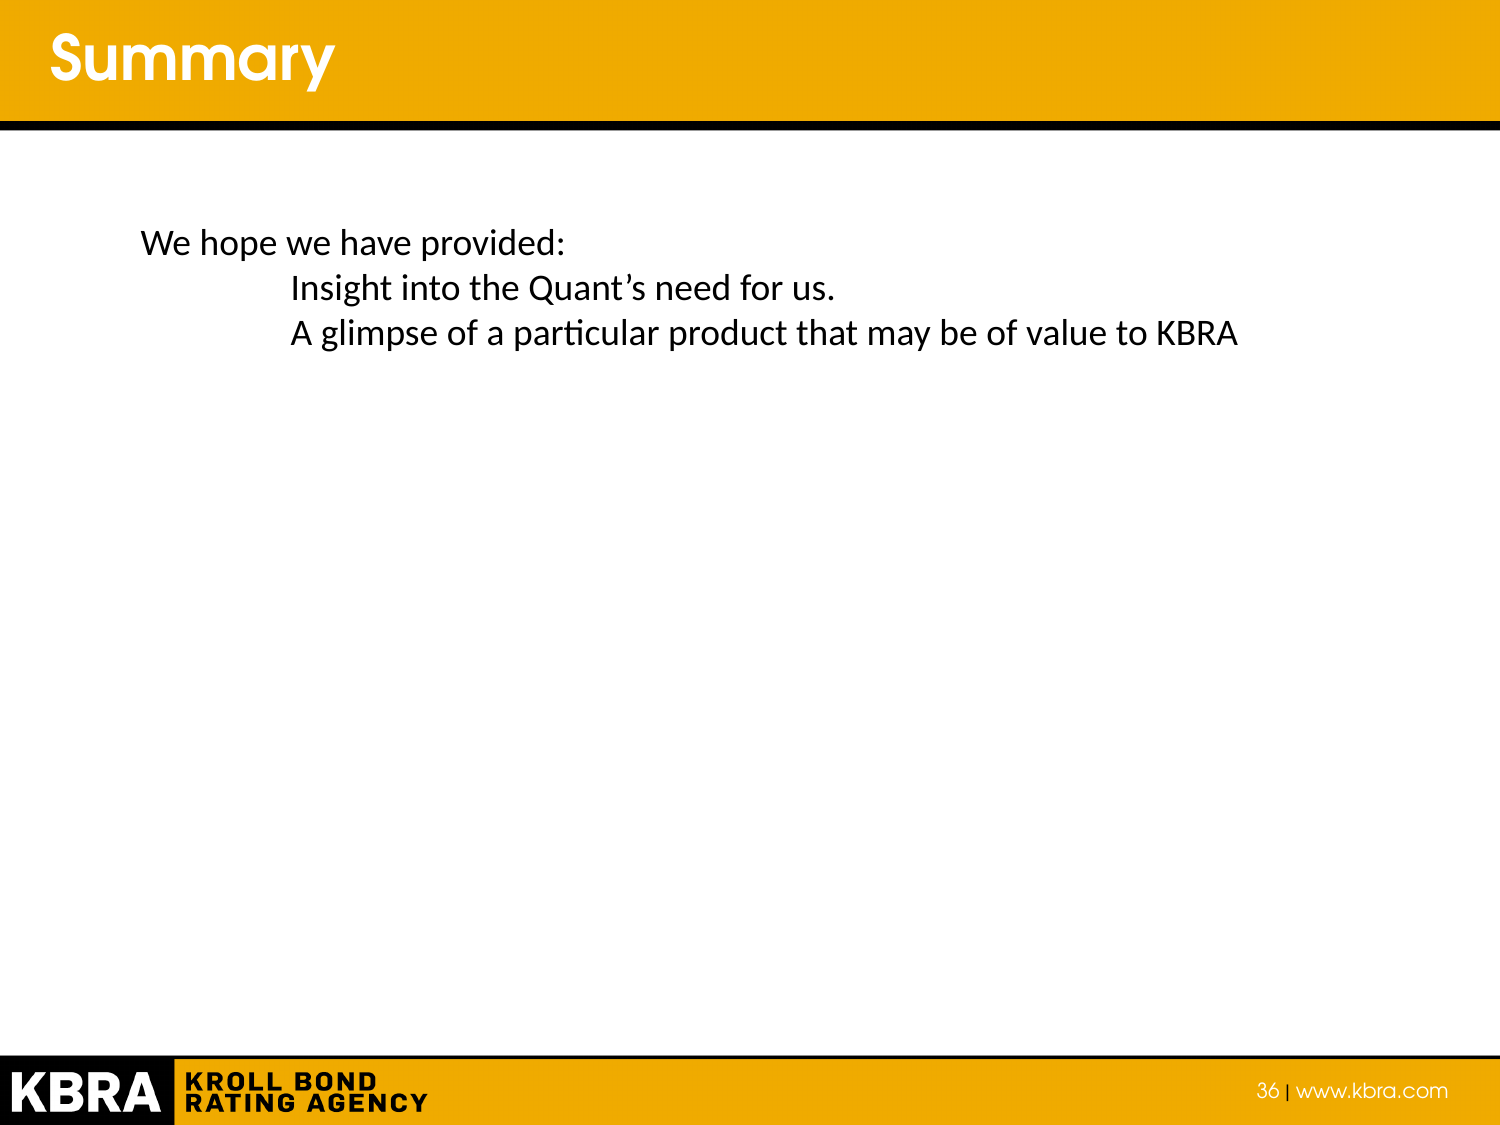

# Summary
We hope we have provided:
	Insight into the Quant’s need for us.
	A glimpse of a particular product that may be of value to KBRA